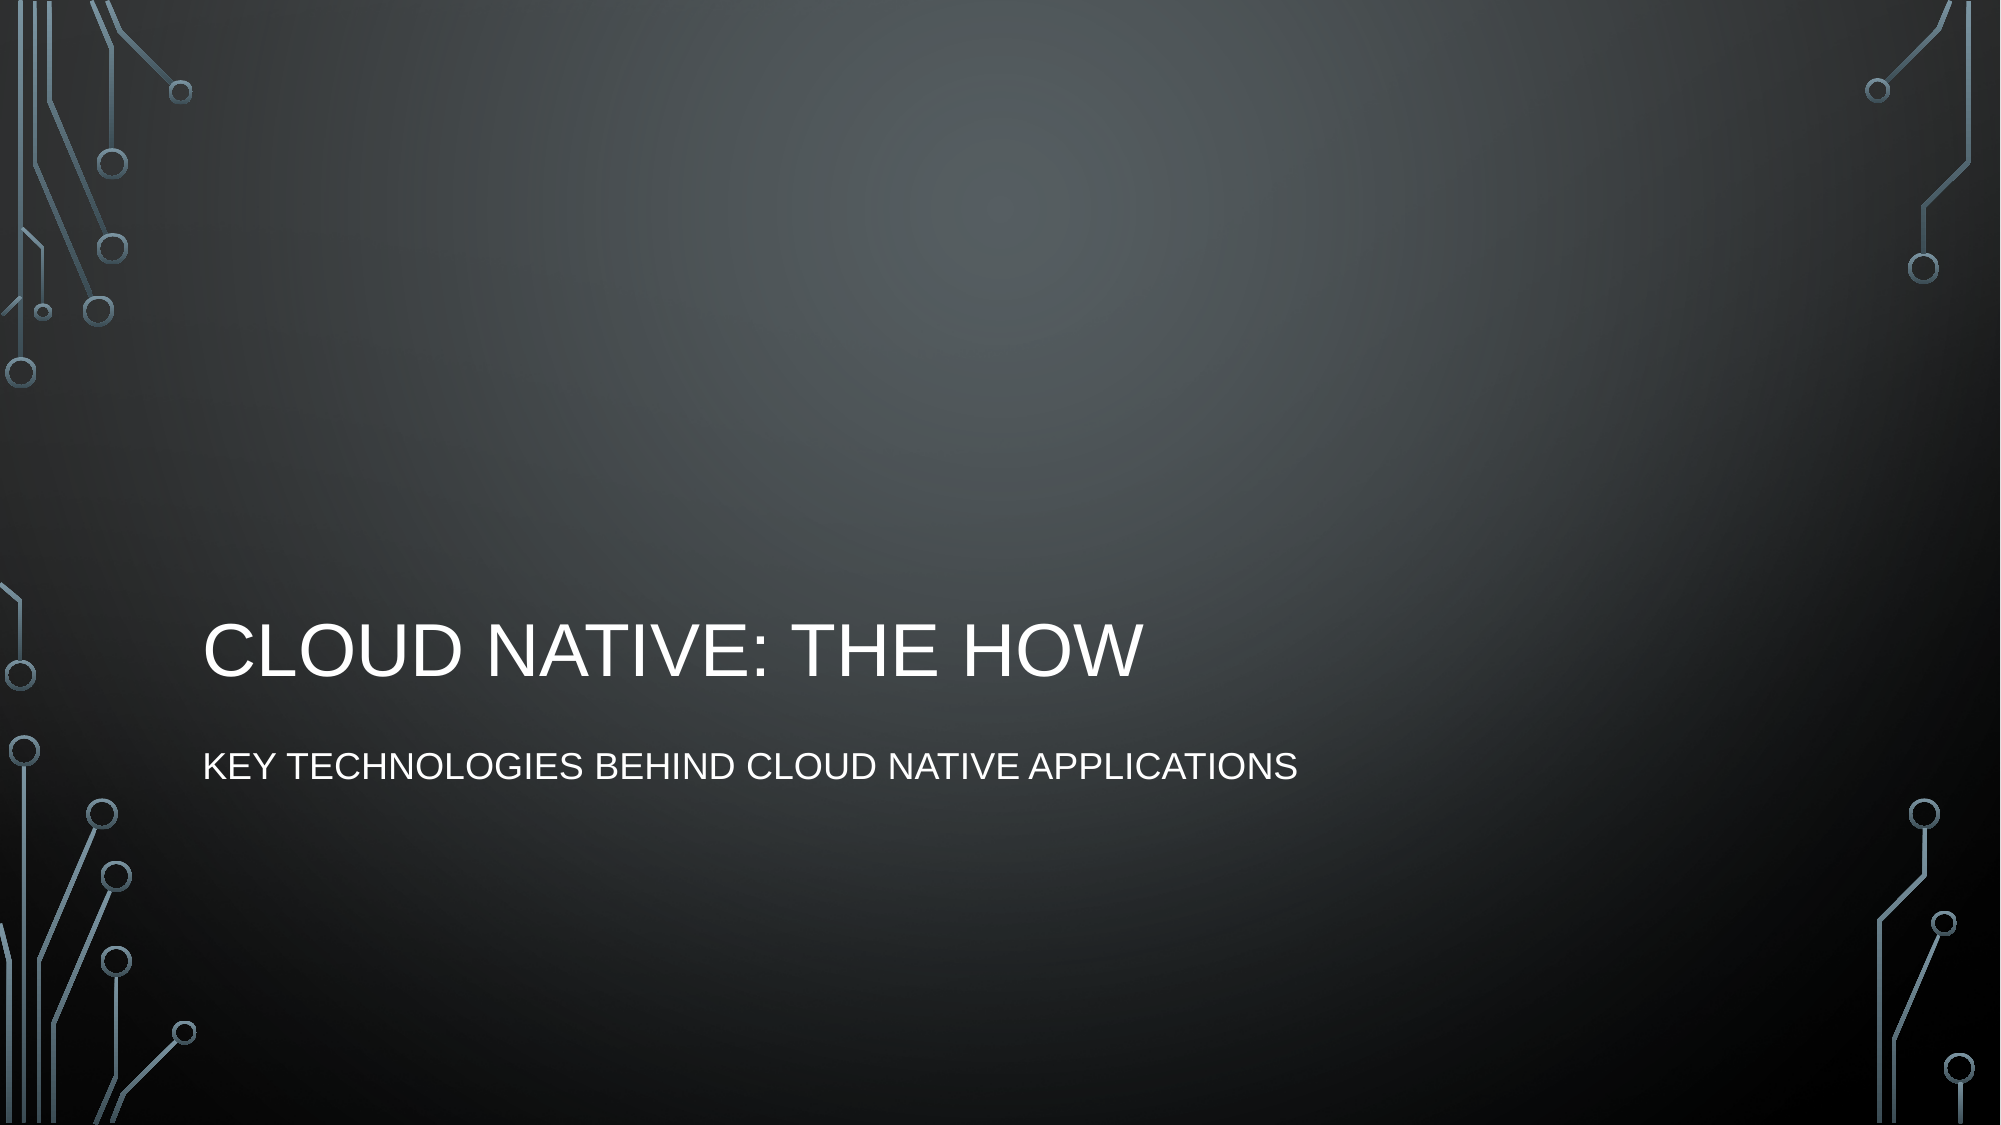

# Cloud Native: The How
Key Technologies behind cloud native applications